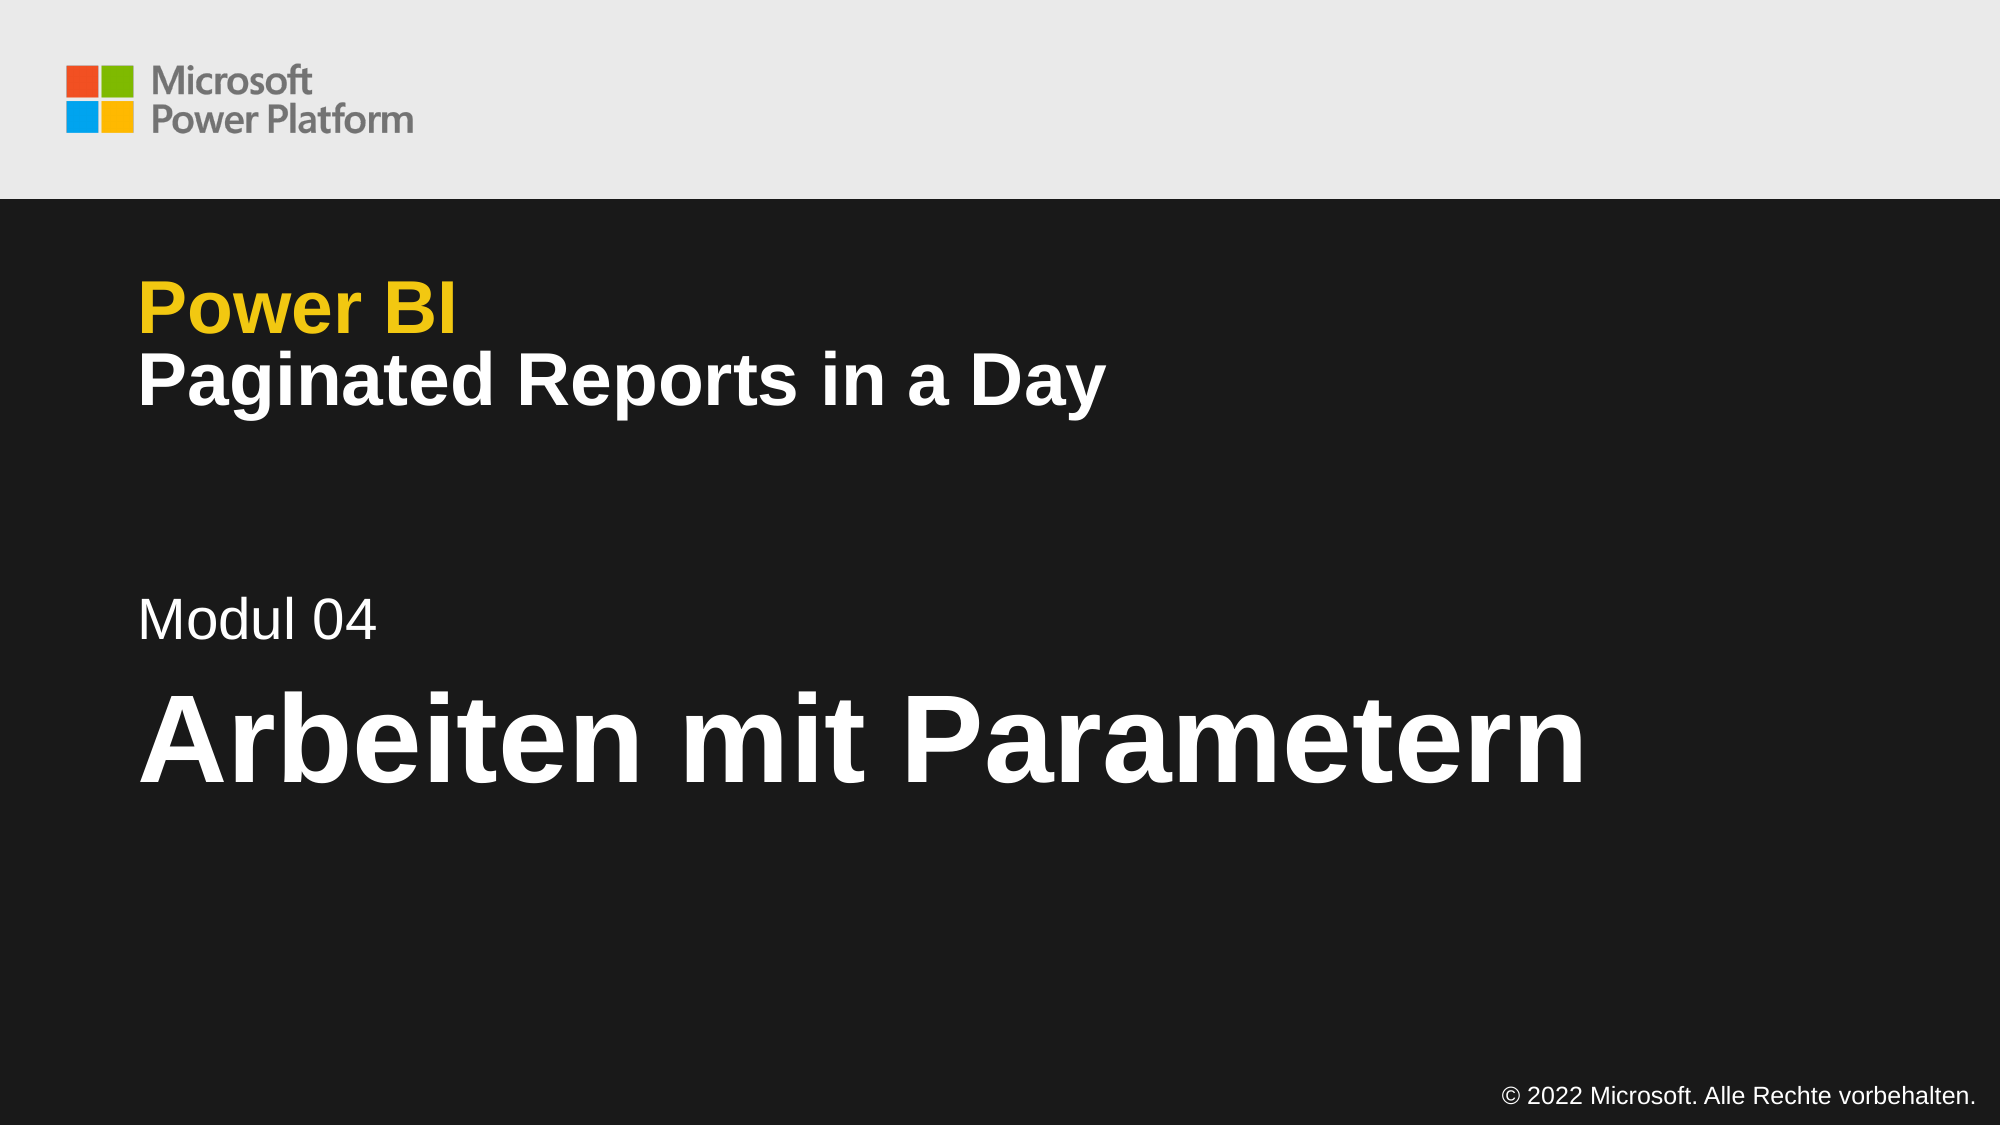

# Power BI Paginated Reports in a Day
Modul 04
Arbeiten mit Parametern
© 2022 Microsoft. Alle Rechte vorbehalten.